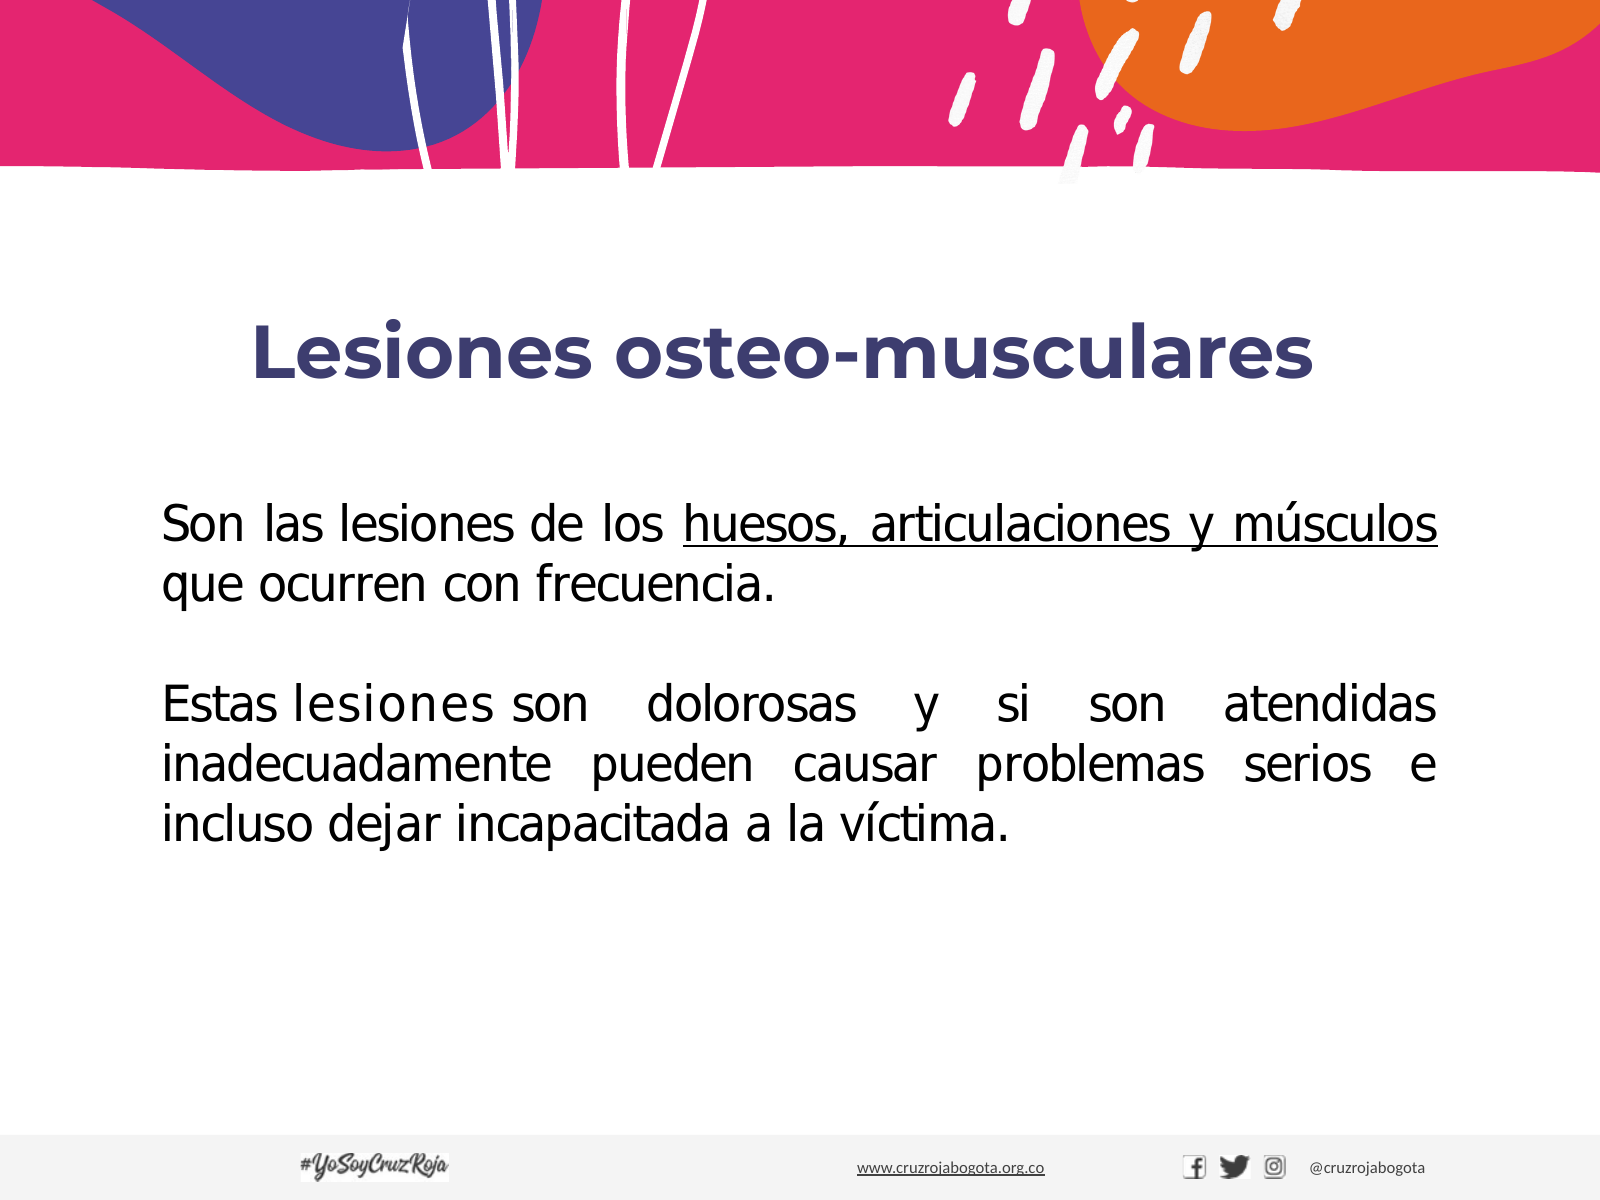

# Lesiones osteo-musculares
Son las lesiones de los huesos, articulaciones y músculos que ocurren con frecuencia.

Estas lesiones son dolorosas y si son atendidas inadecuadamente pueden causar problemas serios e incluso dejar incapacitada a la víctima.

www.cruzrojabogota.org.co
@cruzrojabogota